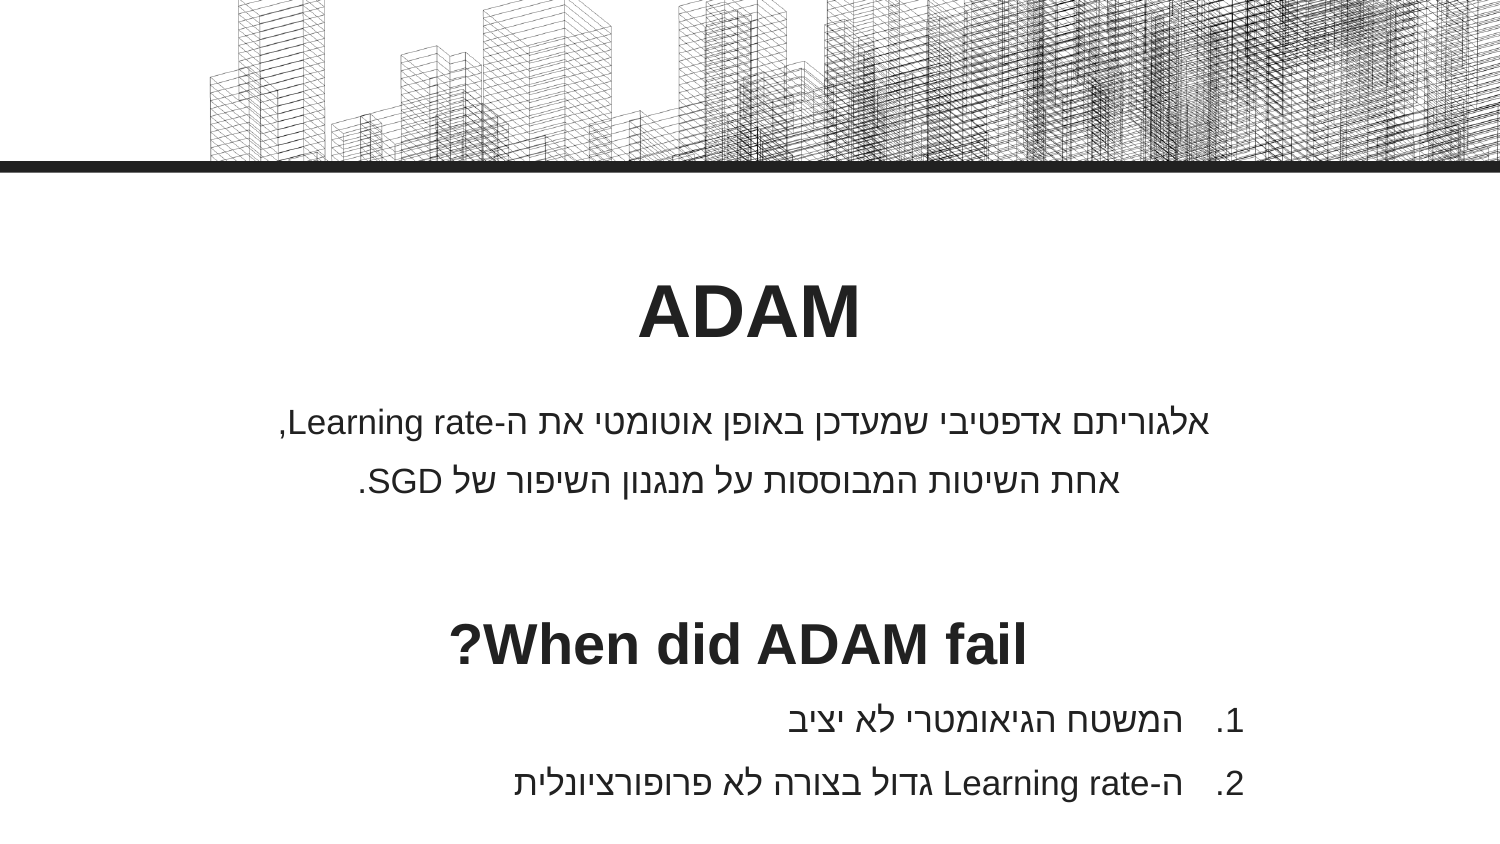

# ADAM
אלגוריתם אדפטיבי שמעדכן באופן אוטומטי את ה-Learning rate,
אחת השיטות המבוססות על מנגנון השיפור של SGD.

When did ADAM fail?
המשטח הגיאומטרי לא יציב
ה-Learning rate גדול בצורה לא פרופורציונלית